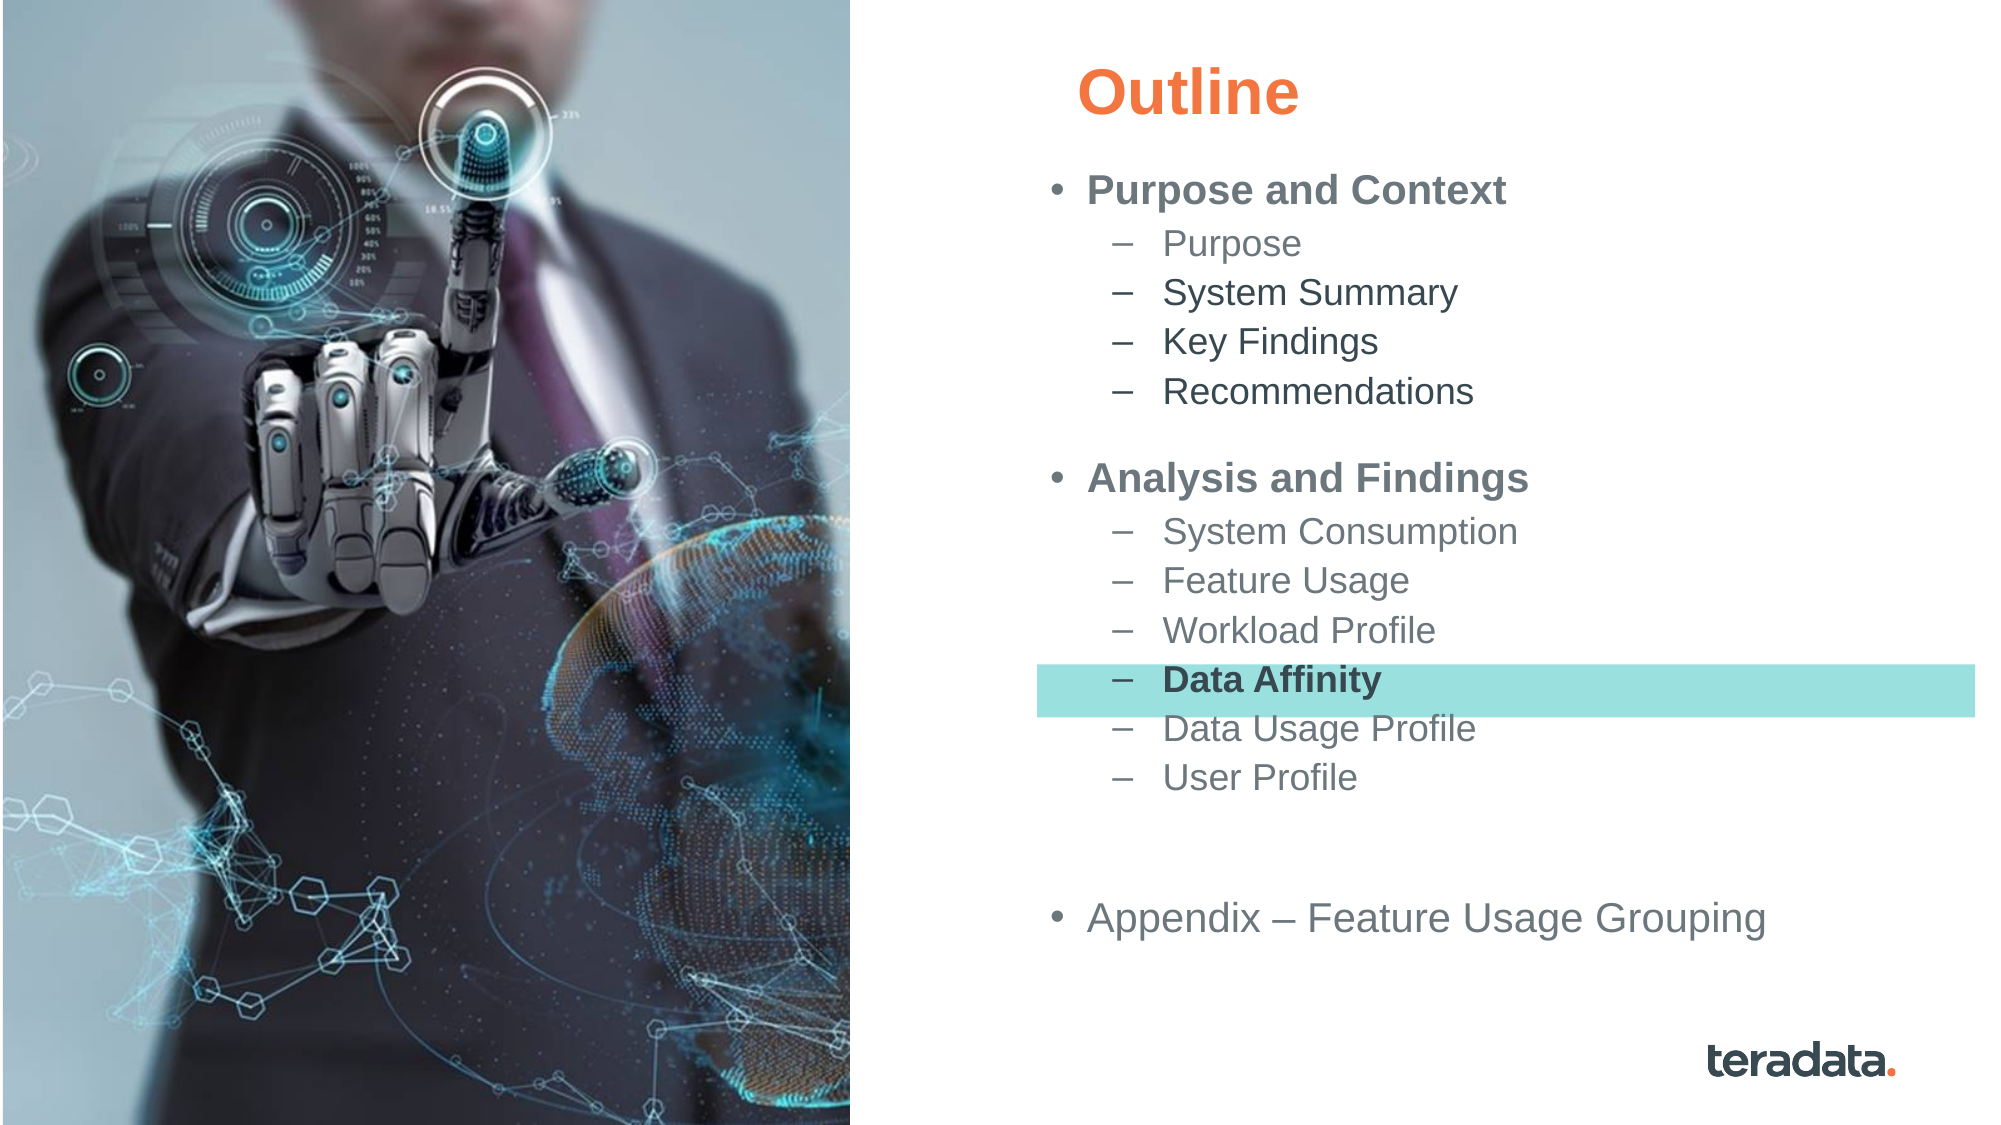

# Outline
Purpose and Context
Purpose
System Summary
Key Findings
Recommendations
Analysis and Findings
System Consumption
Feature Usage
Workload Profile
Data Affinity
Data Usage Profile
User Profile

Appendix – Feature Usage Grouping